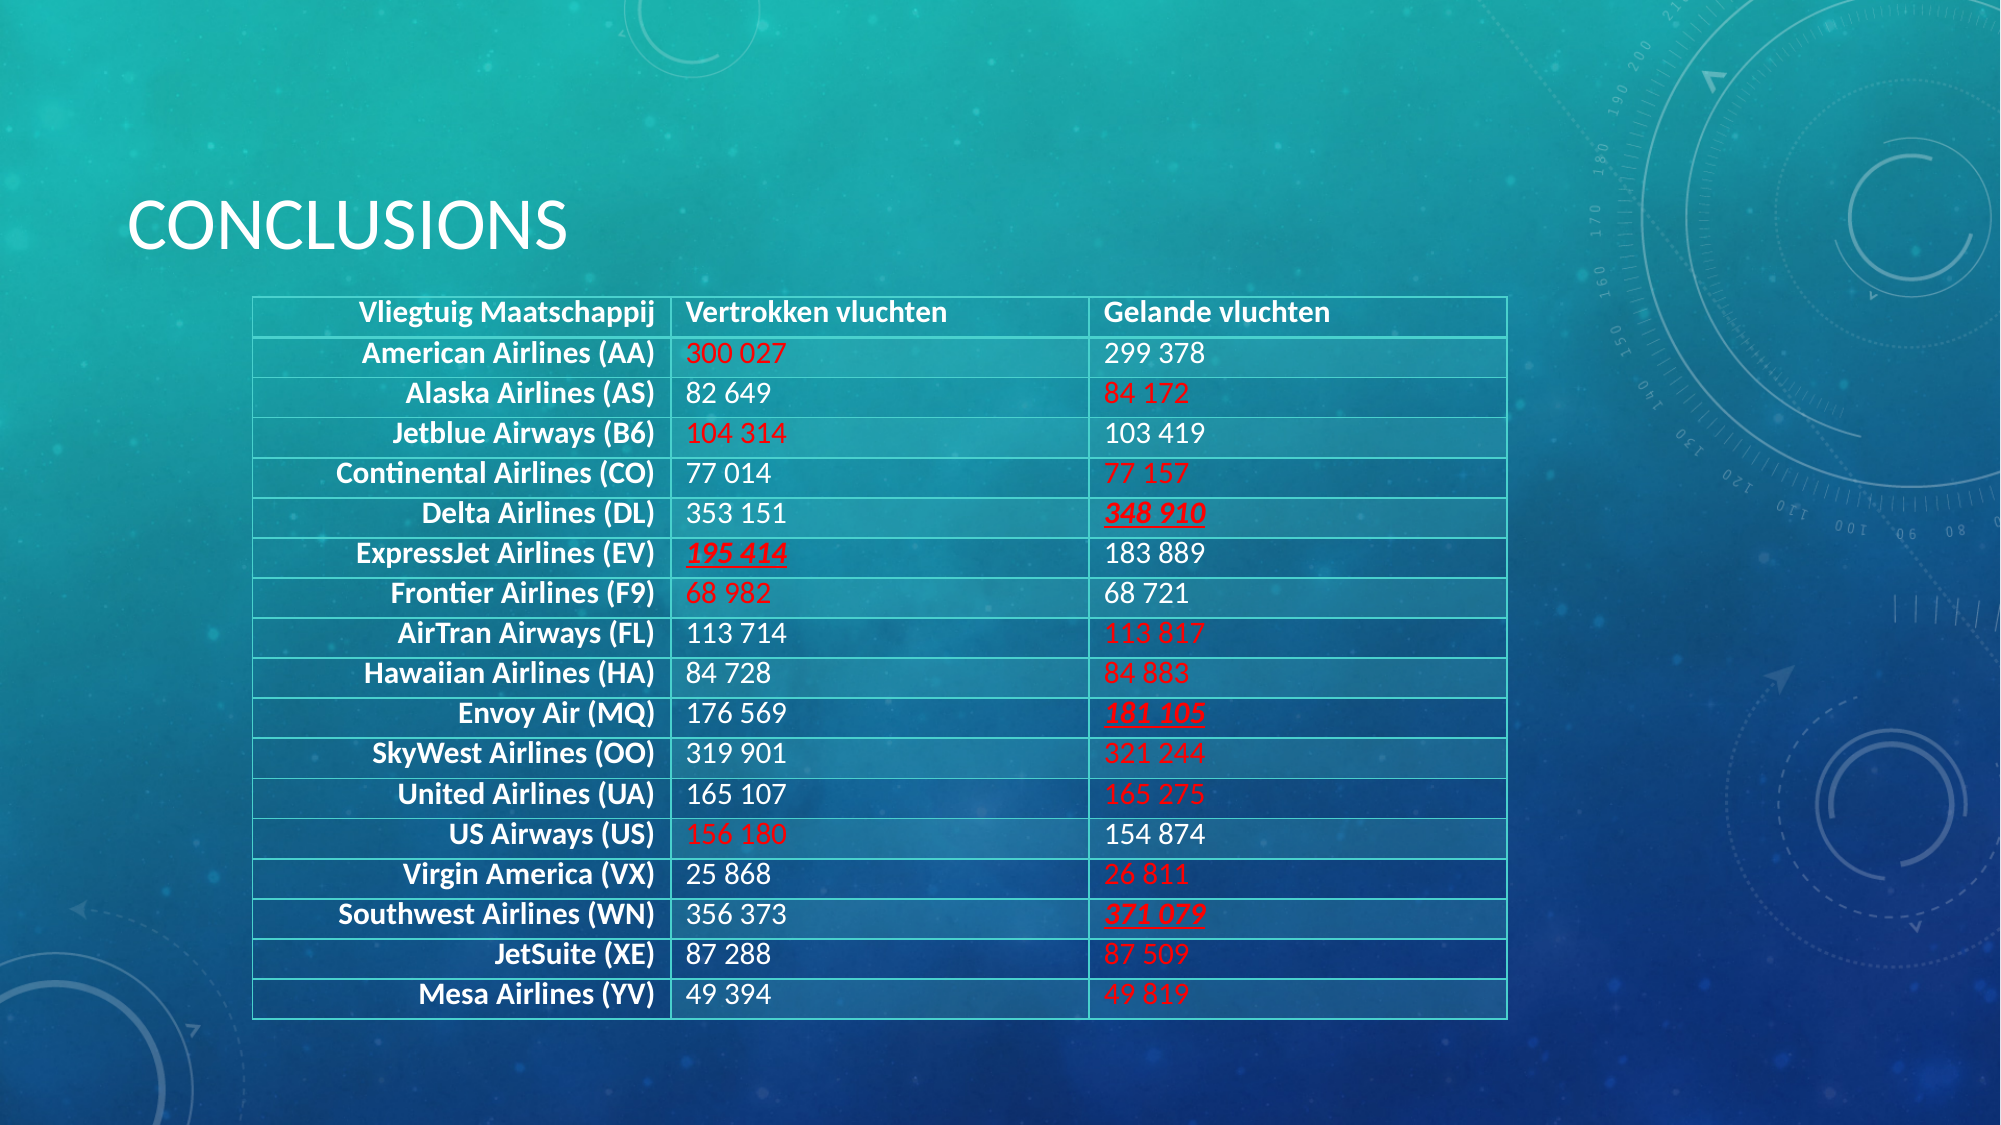

# CONCLUSIONS
| Vliegtuig Maatschappij | Vertrokken vluchten | Gelande vluchten |
| --- | --- | --- |
| American Airlines (AA) | 300 027 | 299 378 |
| Alaska Airlines (AS) | 82 649 | 84 172 |
| Jetblue Airways (B6) | 104 314 | 103 419 |
| Continental Airlines (CO) | 77 014 | 77 157 |
| Delta Airlines (DL) | 353 151 | 348 910 |
| ExpressJet Airlines (EV) | 195 414 | 183 889 |
| Frontier Airlines (F9) | 68 982 | 68 721 |
| AirTran Airways (FL) | 113 714 | 113 817 |
| Hawaiian Airlines (HA) | 84 728 | 84 883 |
| Envoy Air (MQ) | 176 569 | 181 105 |
| SkyWest Airlines (OO) | 319 901 | 321 244 |
| United Airlines (UA) | 165 107 | 165 275 |
| US Airways (US) | 156 180 | 154 874 |
| Virgin America (VX) | 25 868 | 26 811 |
| Southwest Airlines (WN) | 356 373 | 371 079 |
| JetSuite (XE) | 87 288 | 87 509 |
| Mesa Airlines (YV) | 49 394 | 49 819 |